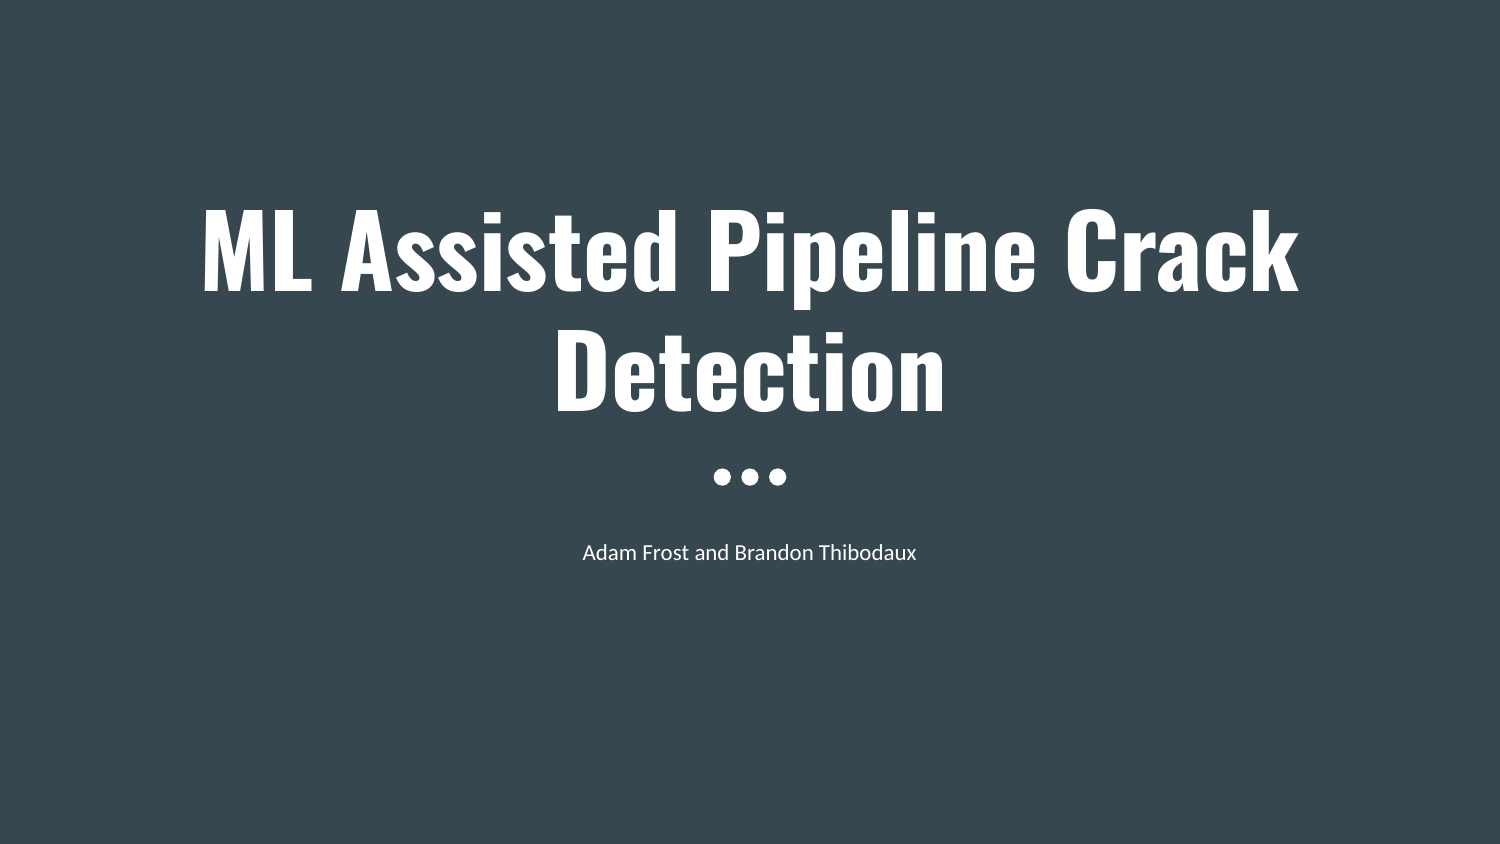

# ML Assisted Pipeline Crack Detection
Adam Frost and Brandon Thibodaux